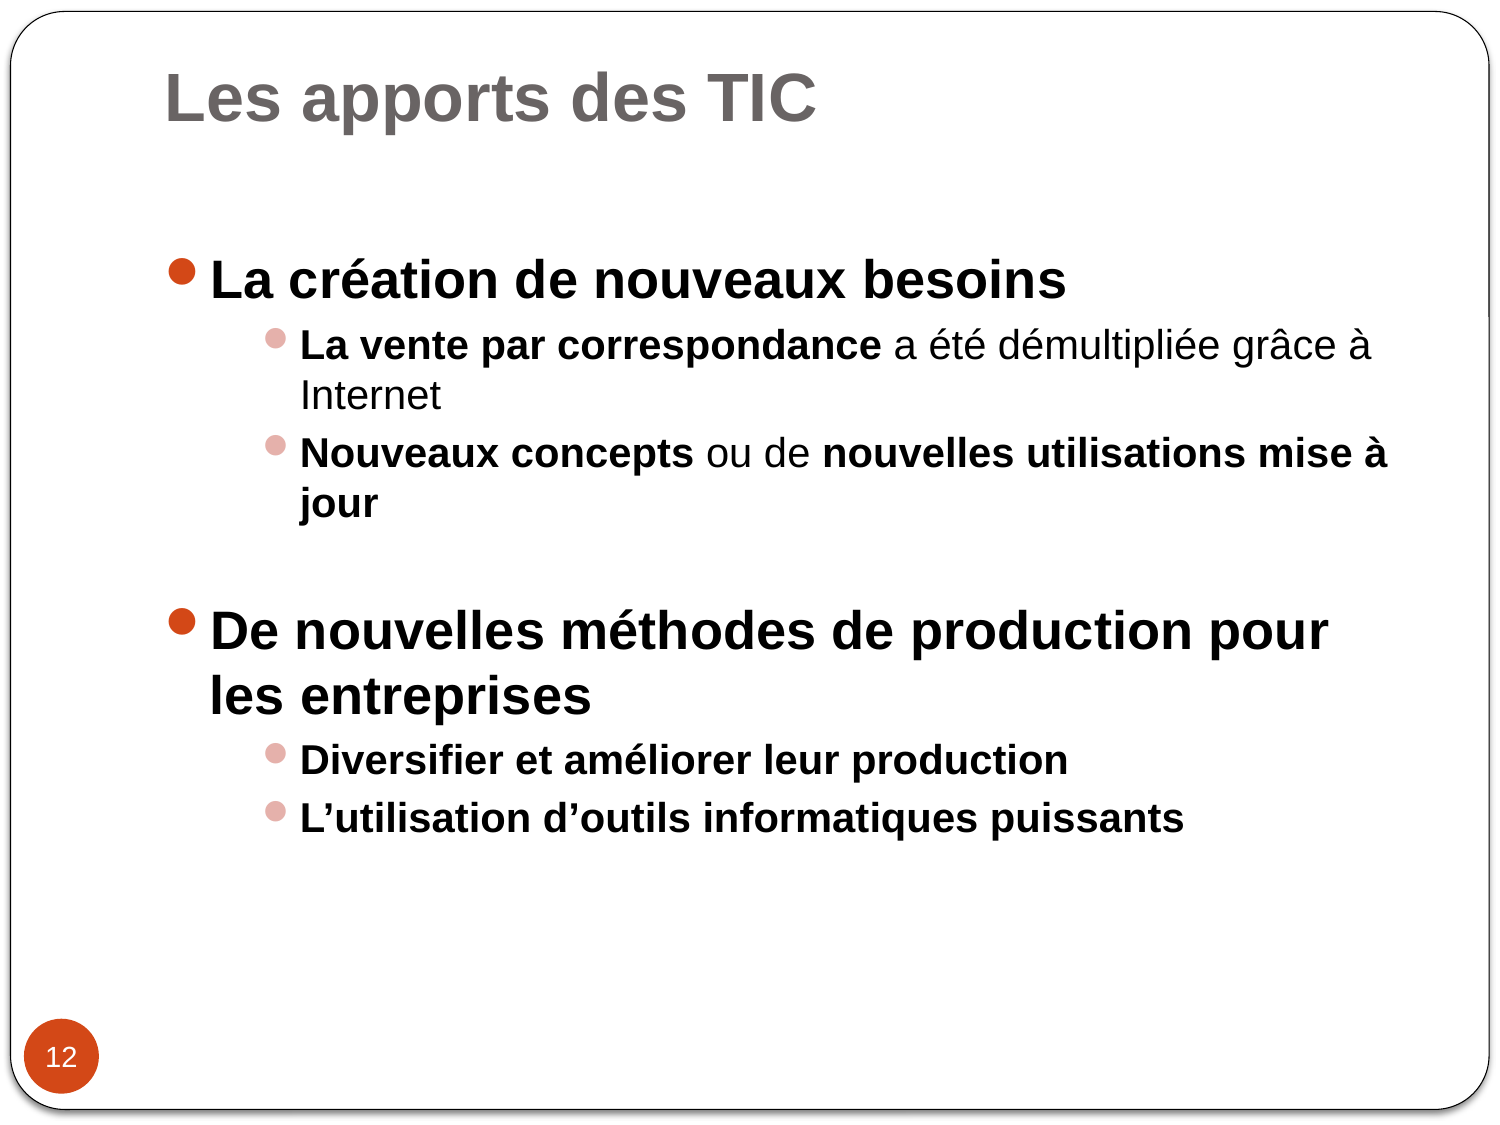

# Les apports des TIC
La création de nouveaux besoins
La vente par correspondance a été démultipliée grâce à Internet
Nouveaux concepts ou de nouvelles utilisations mise à jour

De nouvelles méthodes de production pour les entreprises
Diversifier et améliorer leur production
L’utilisation d’outils informatiques puissants
12